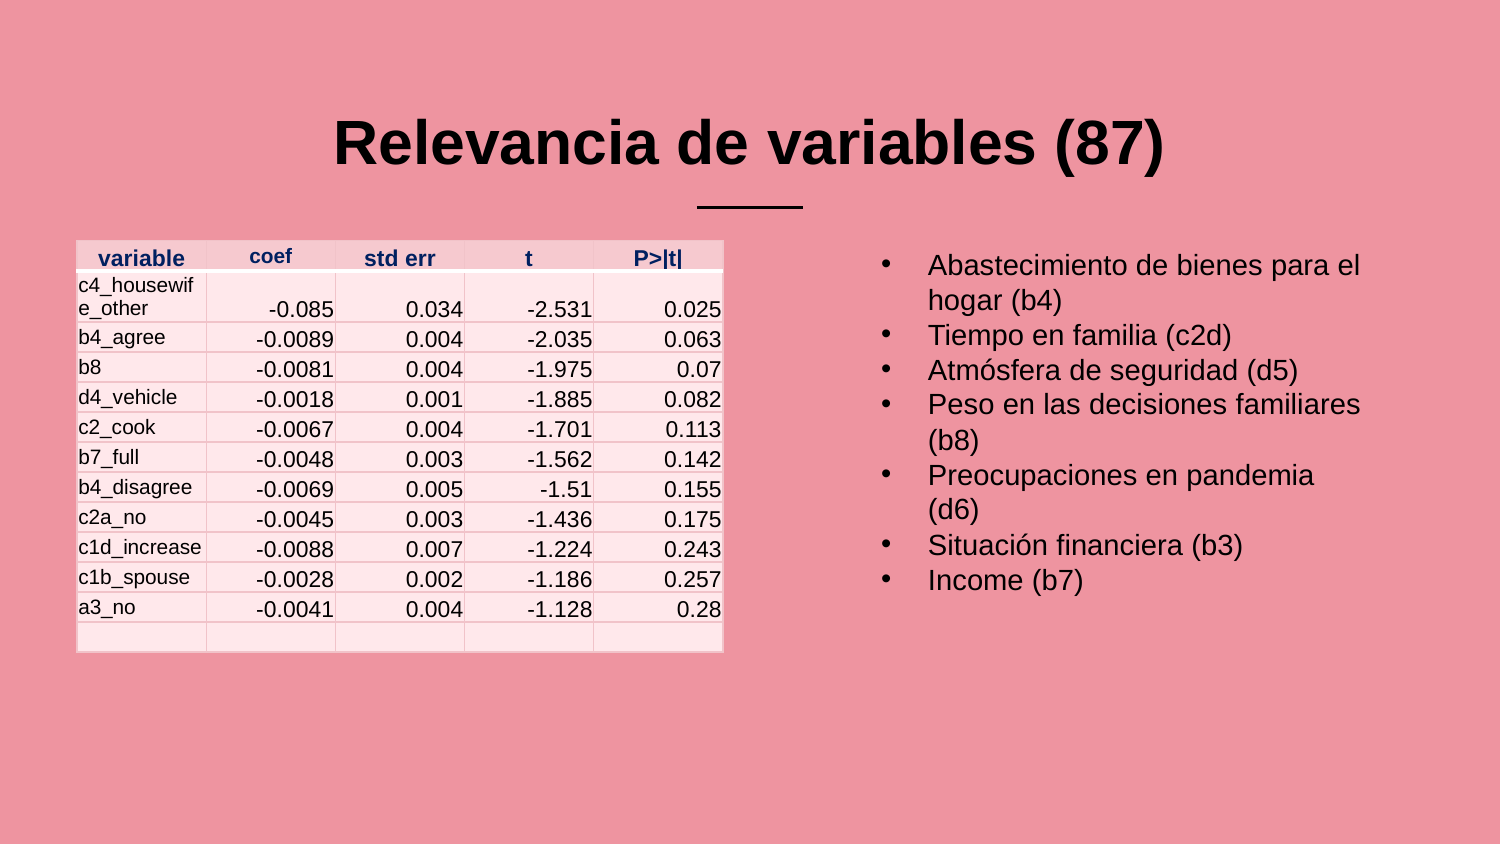

Relevancia de variables (87)
Abastecimiento de bienes para el hogar (b4)
Tiempo en familia (c2d)
Atmósfera de seguridad (d5)
Peso en las decisiones familiares (b8)
Preocupaciones en pandemia (d6)
Situación financiera (b3)
Income (b7)

| variable | coef | std err | t | P>|t| |
| --- | --- | --- | --- | --- |
| c4\_housewife\_other | -0.085 | 0.034 | -2.531 | 0.025 |
| b4\_agree | -0.0089 | 0.004 | -2.035 | 0.063 |
| b8 | -0.0081 | 0.004 | -1.975 | 0.07 |
| d4\_vehicle | -0.0018 | 0.001 | -1.885 | 0.082 |
| c2\_cook | -0.0067 | 0.004 | -1.701 | 0.113 |
| b7\_full | -0.0048 | 0.003 | -1.562 | 0.142 |
| b4\_disagree | -0.0069 | 0.005 | -1.51 | 0.155 |
| c2a\_no | -0.0045 | 0.003 | -1.436 | 0.175 |
| c1d\_increase | -0.0088 | 0.007 | -1.224 | 0.243 |
| c1b\_spouse | -0.0028 | 0.002 | -1.186 | 0.257 |
| a3\_no | -0.0041 | 0.004 | -1.128 | 0.28 |
|  |  |  |  |  |